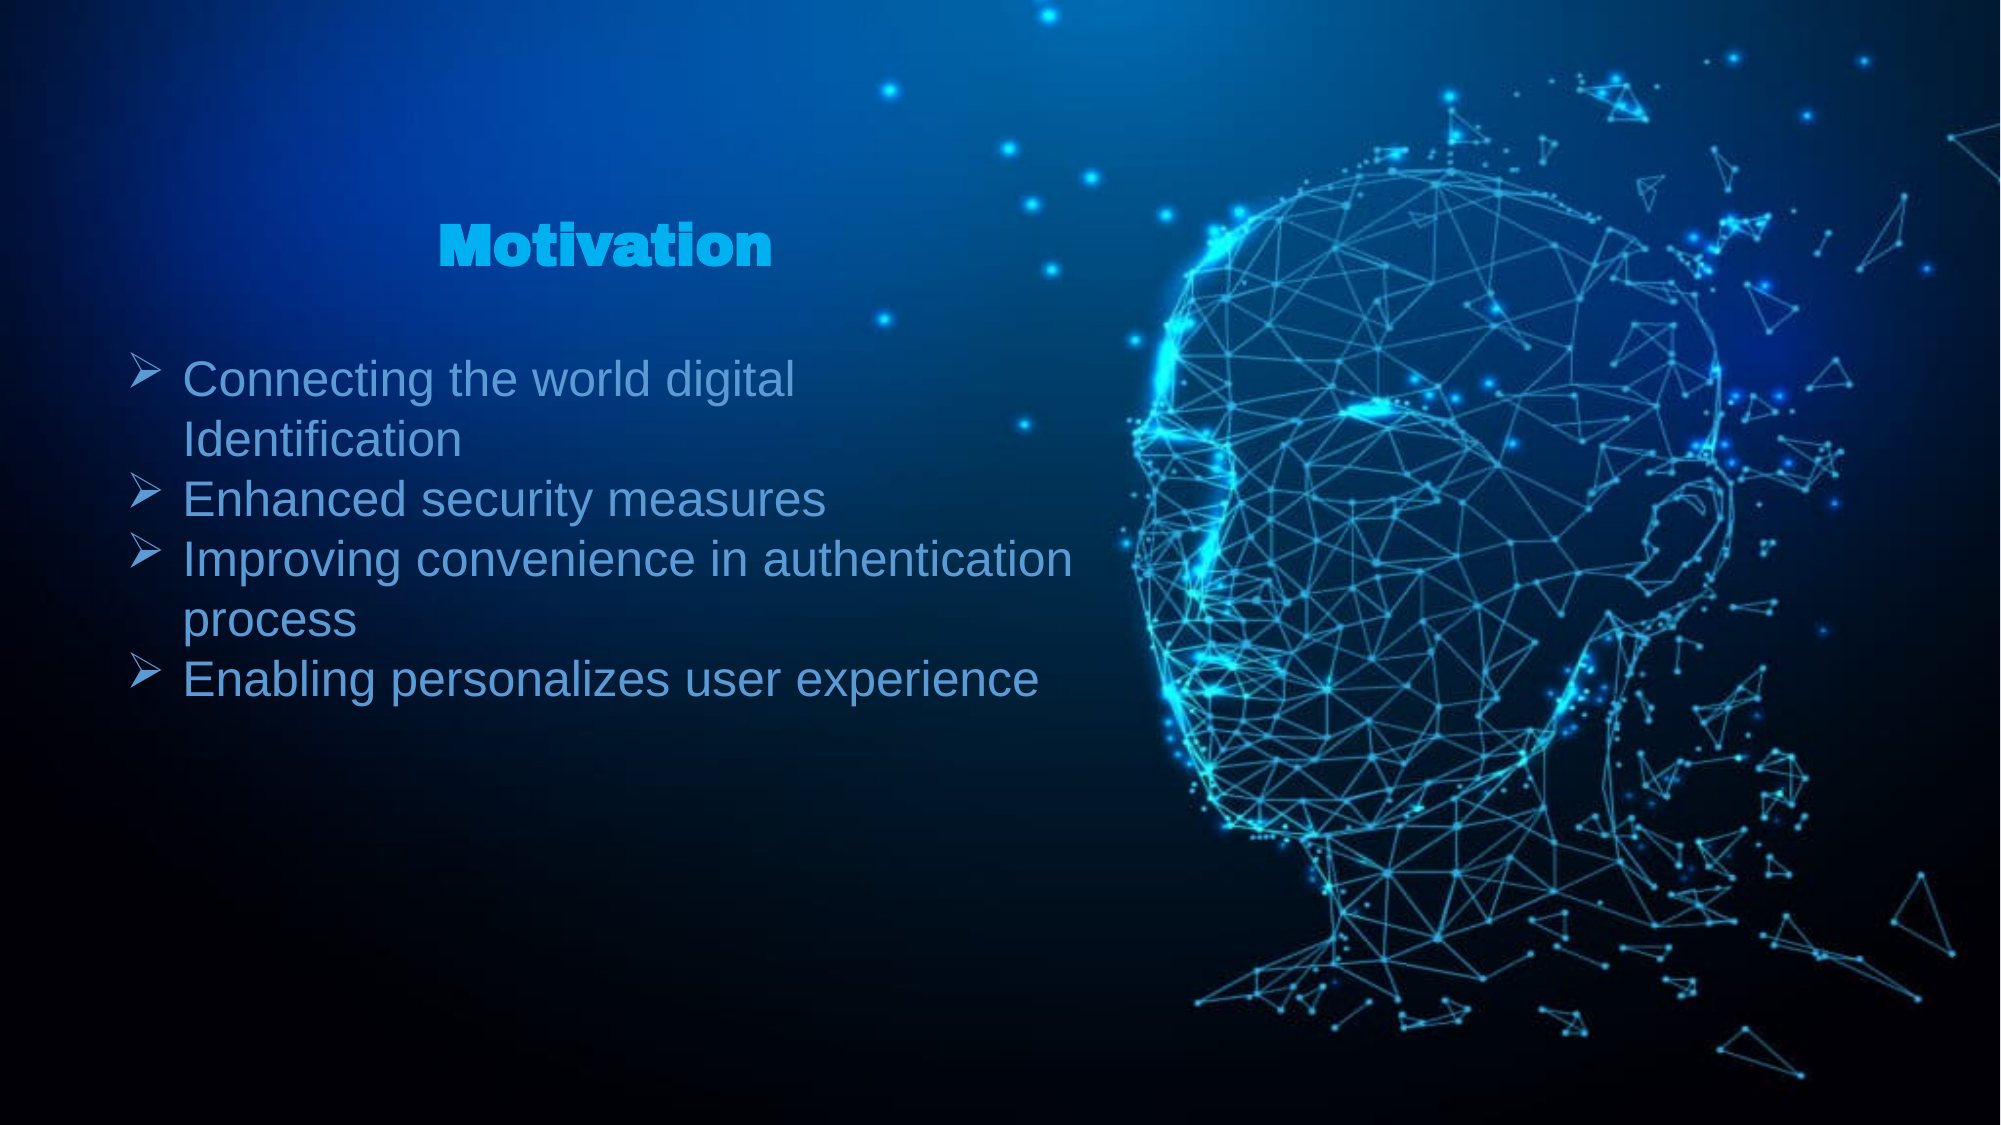

Motivation

Connecting the world digital Identification
Enhanced security measures
Improving convenience in authentication process
Enabling personalizes user experience